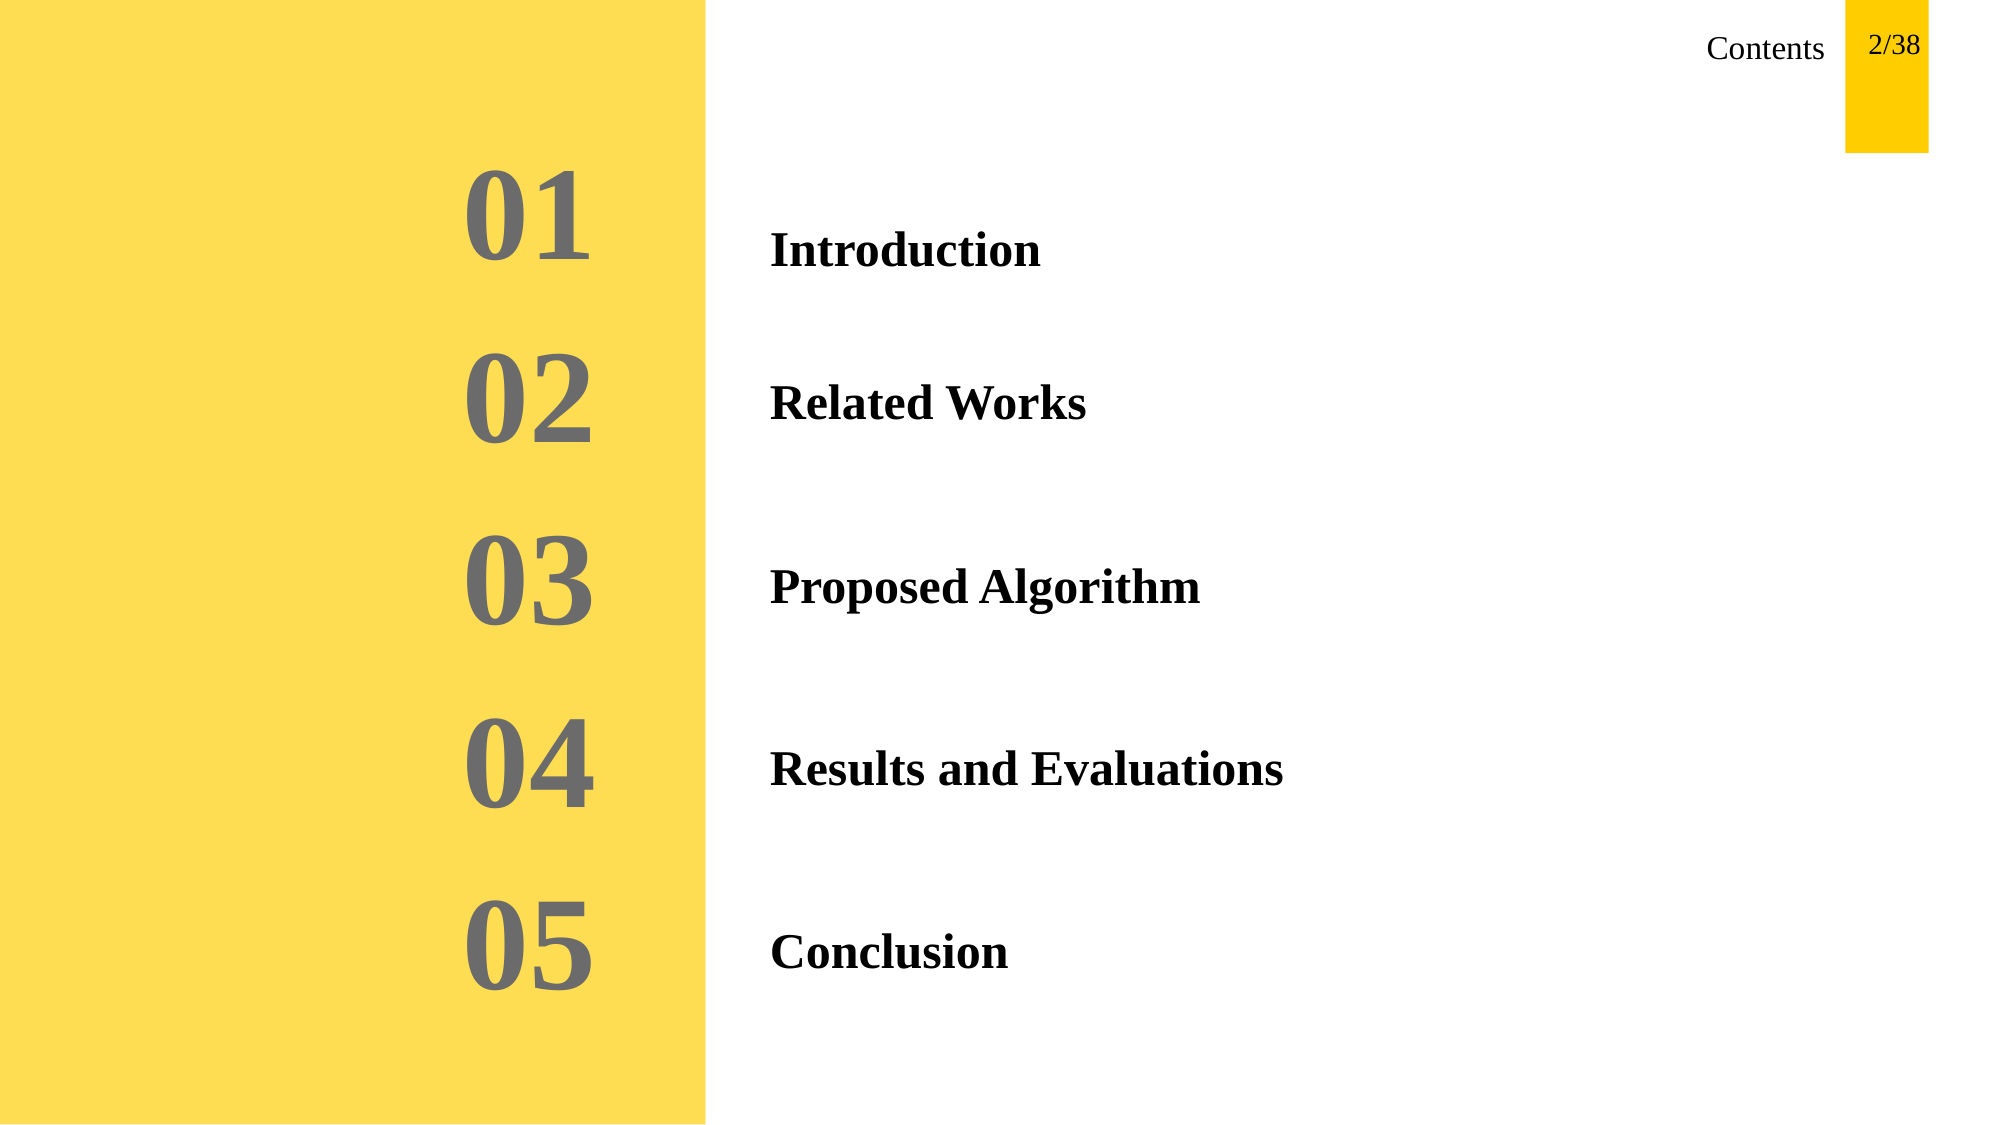

Contents
2/38
01
# Introduction

Related Works
02
Proposed Algorithm
03
Results and Evaluations
04
05
Conclusion